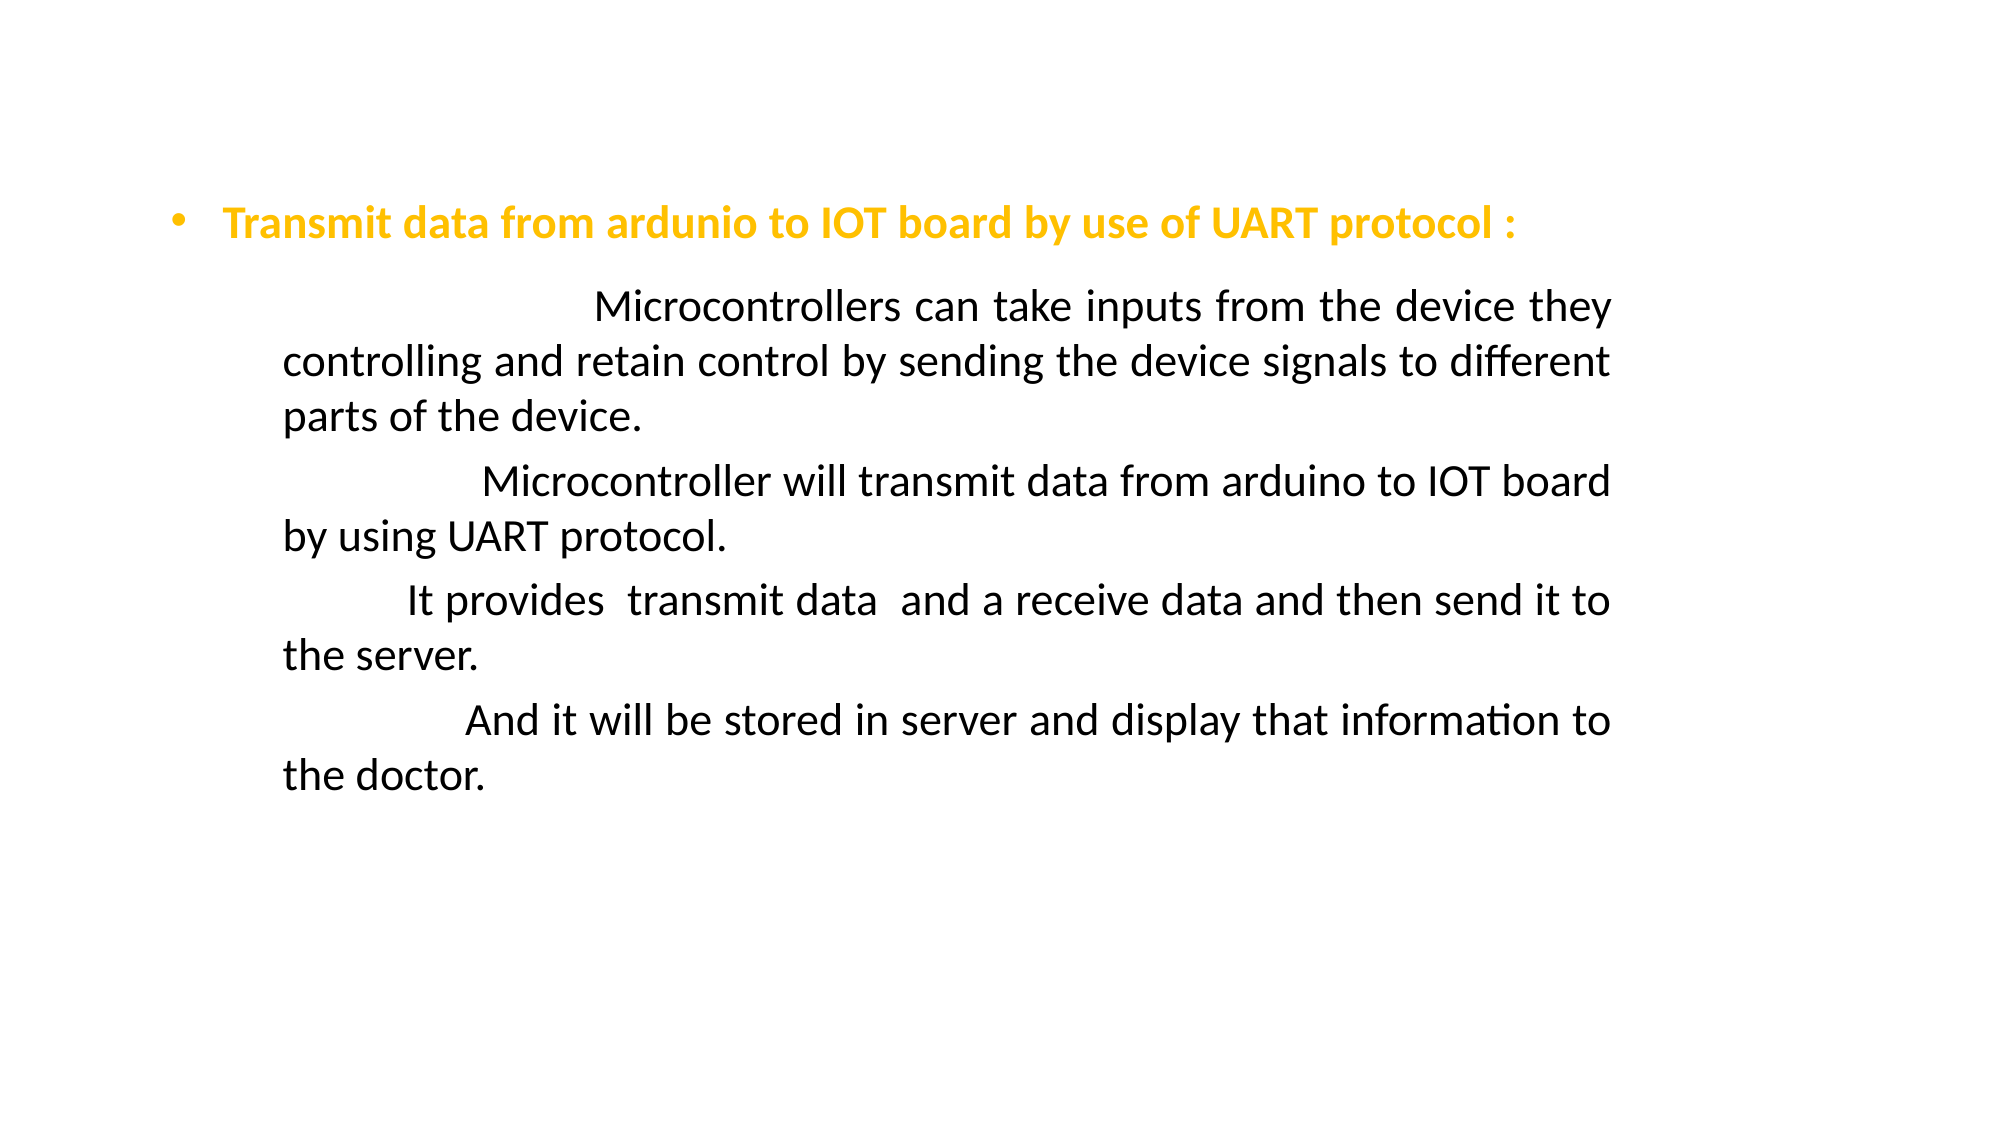

Transmit data from ardunio to IOT board by use of UART protocol :

                                                   Microcontrollers can take inputs from the device they controlling and retain control by sending the device signals to different parts of the device.
                      Microcontroller will transmit data from arduino to IOT board by using UART protocol.
                     It provides  transmit data  and a receive data and then send it to the server.
                           And it will be stored in server and display that information to the doctor.